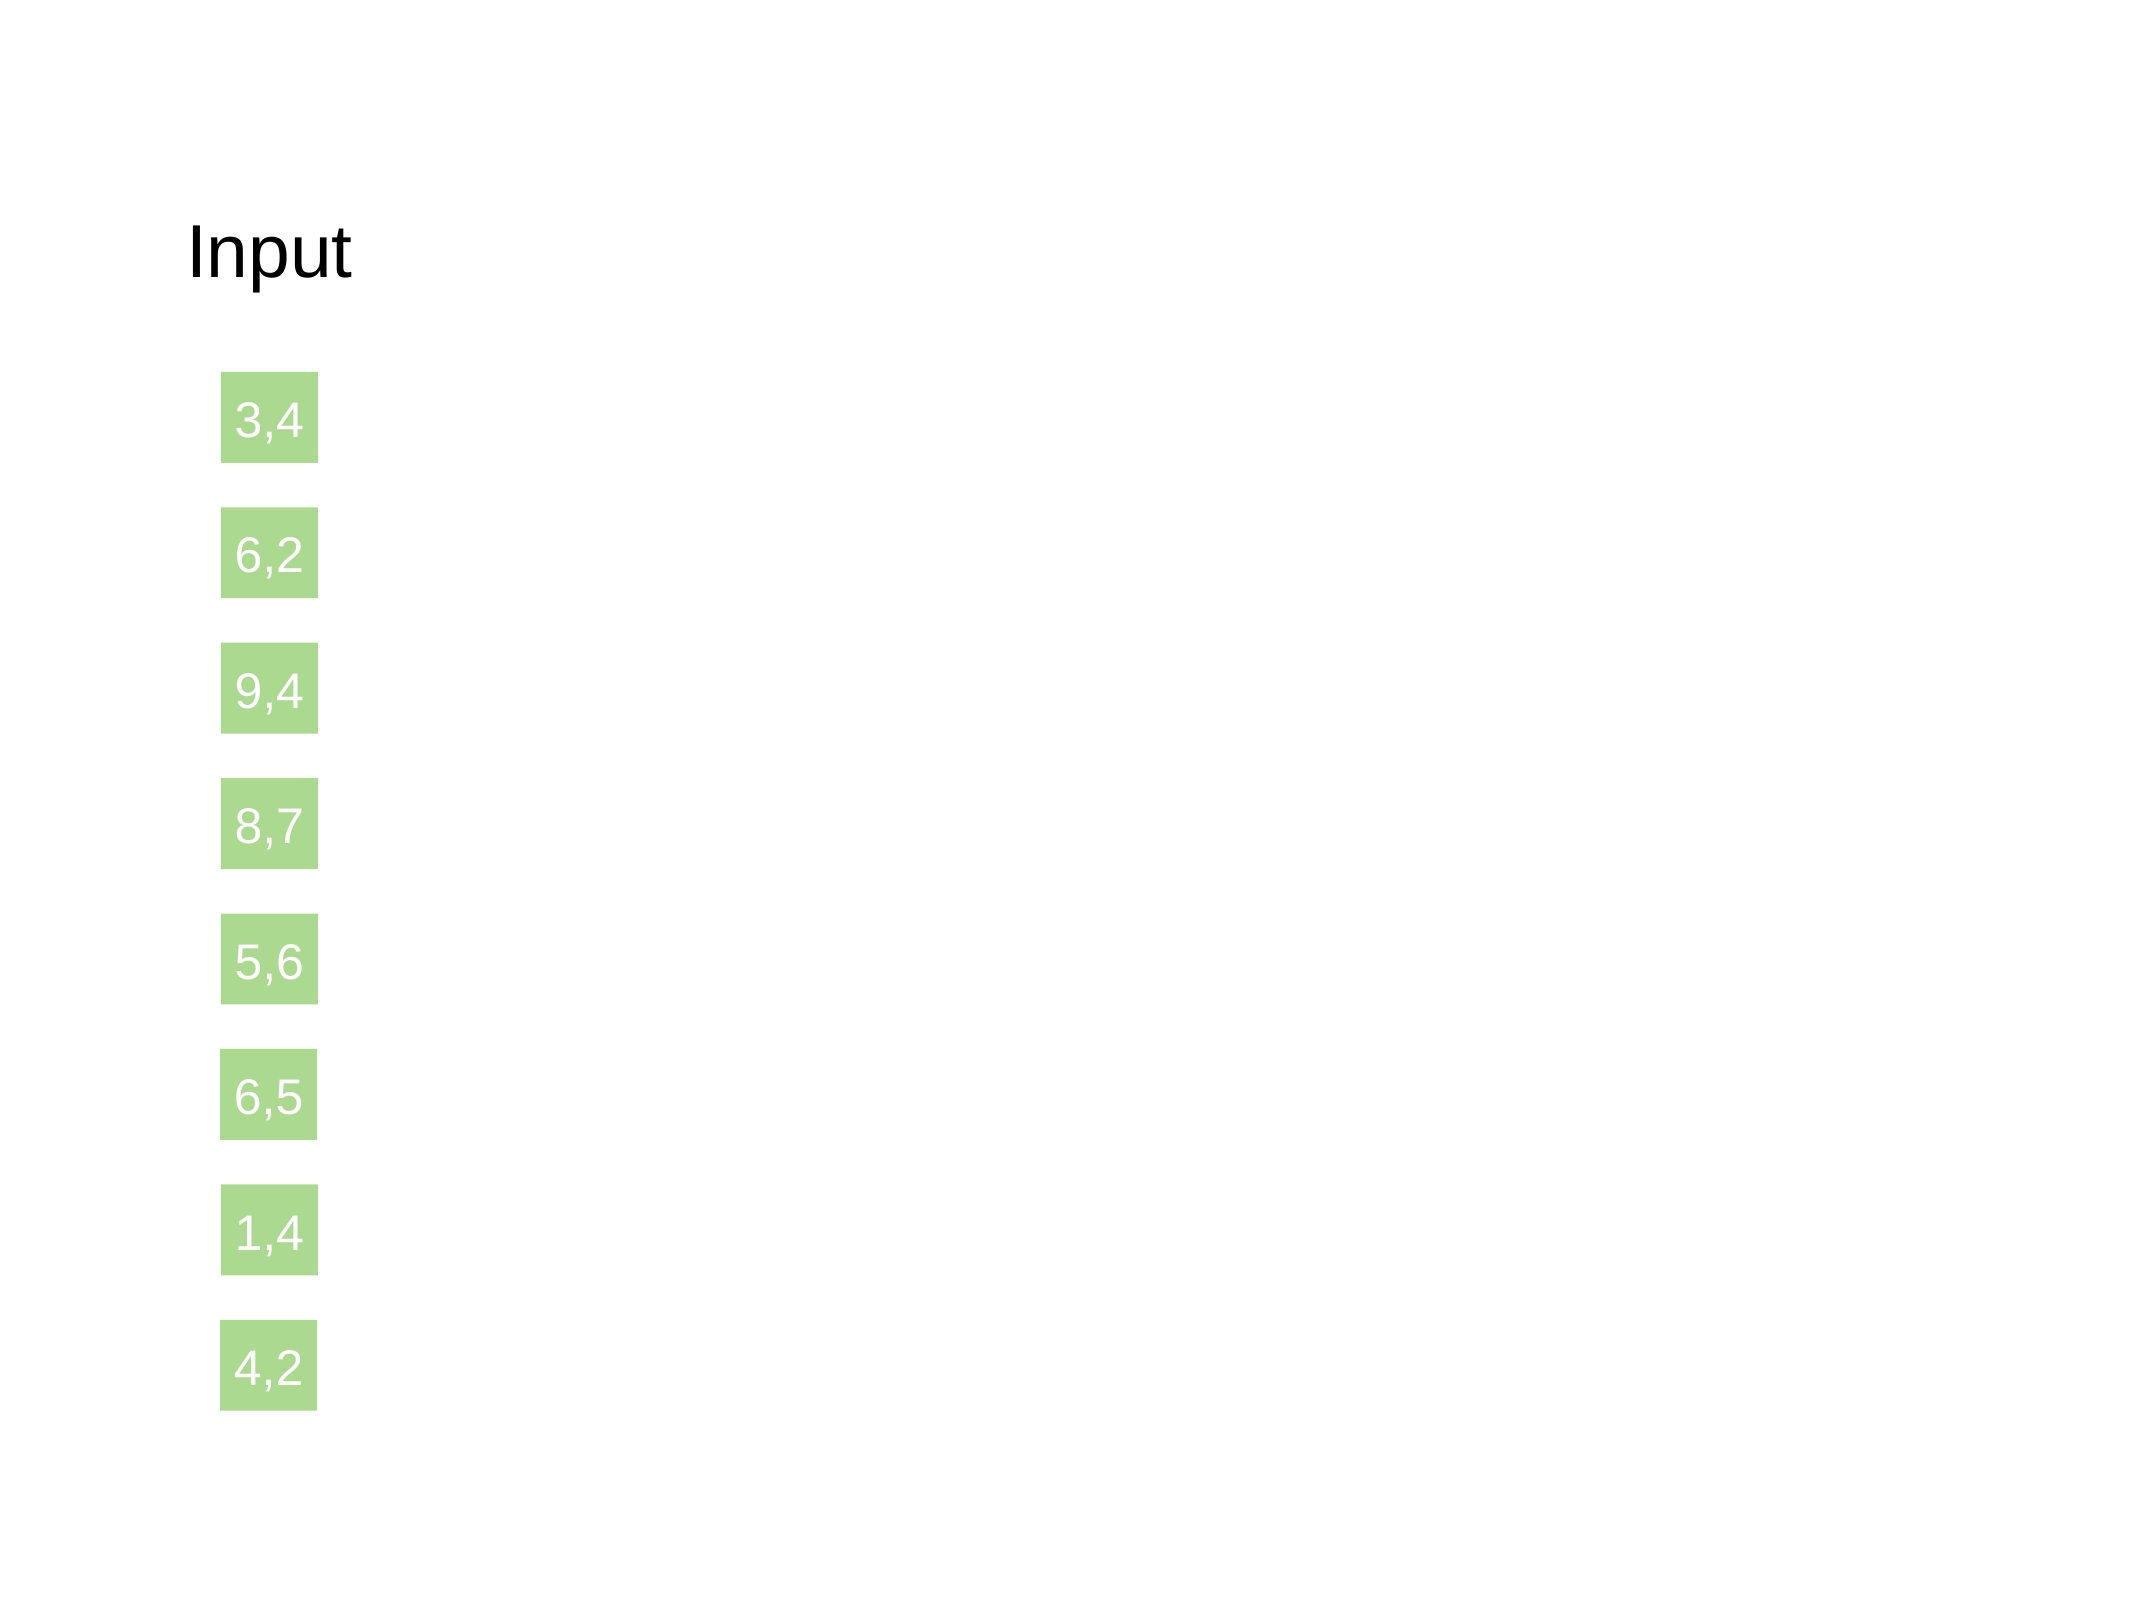

Input
3,4
6,2
9,4
8,7
5,6
6,5
1,4
4,2